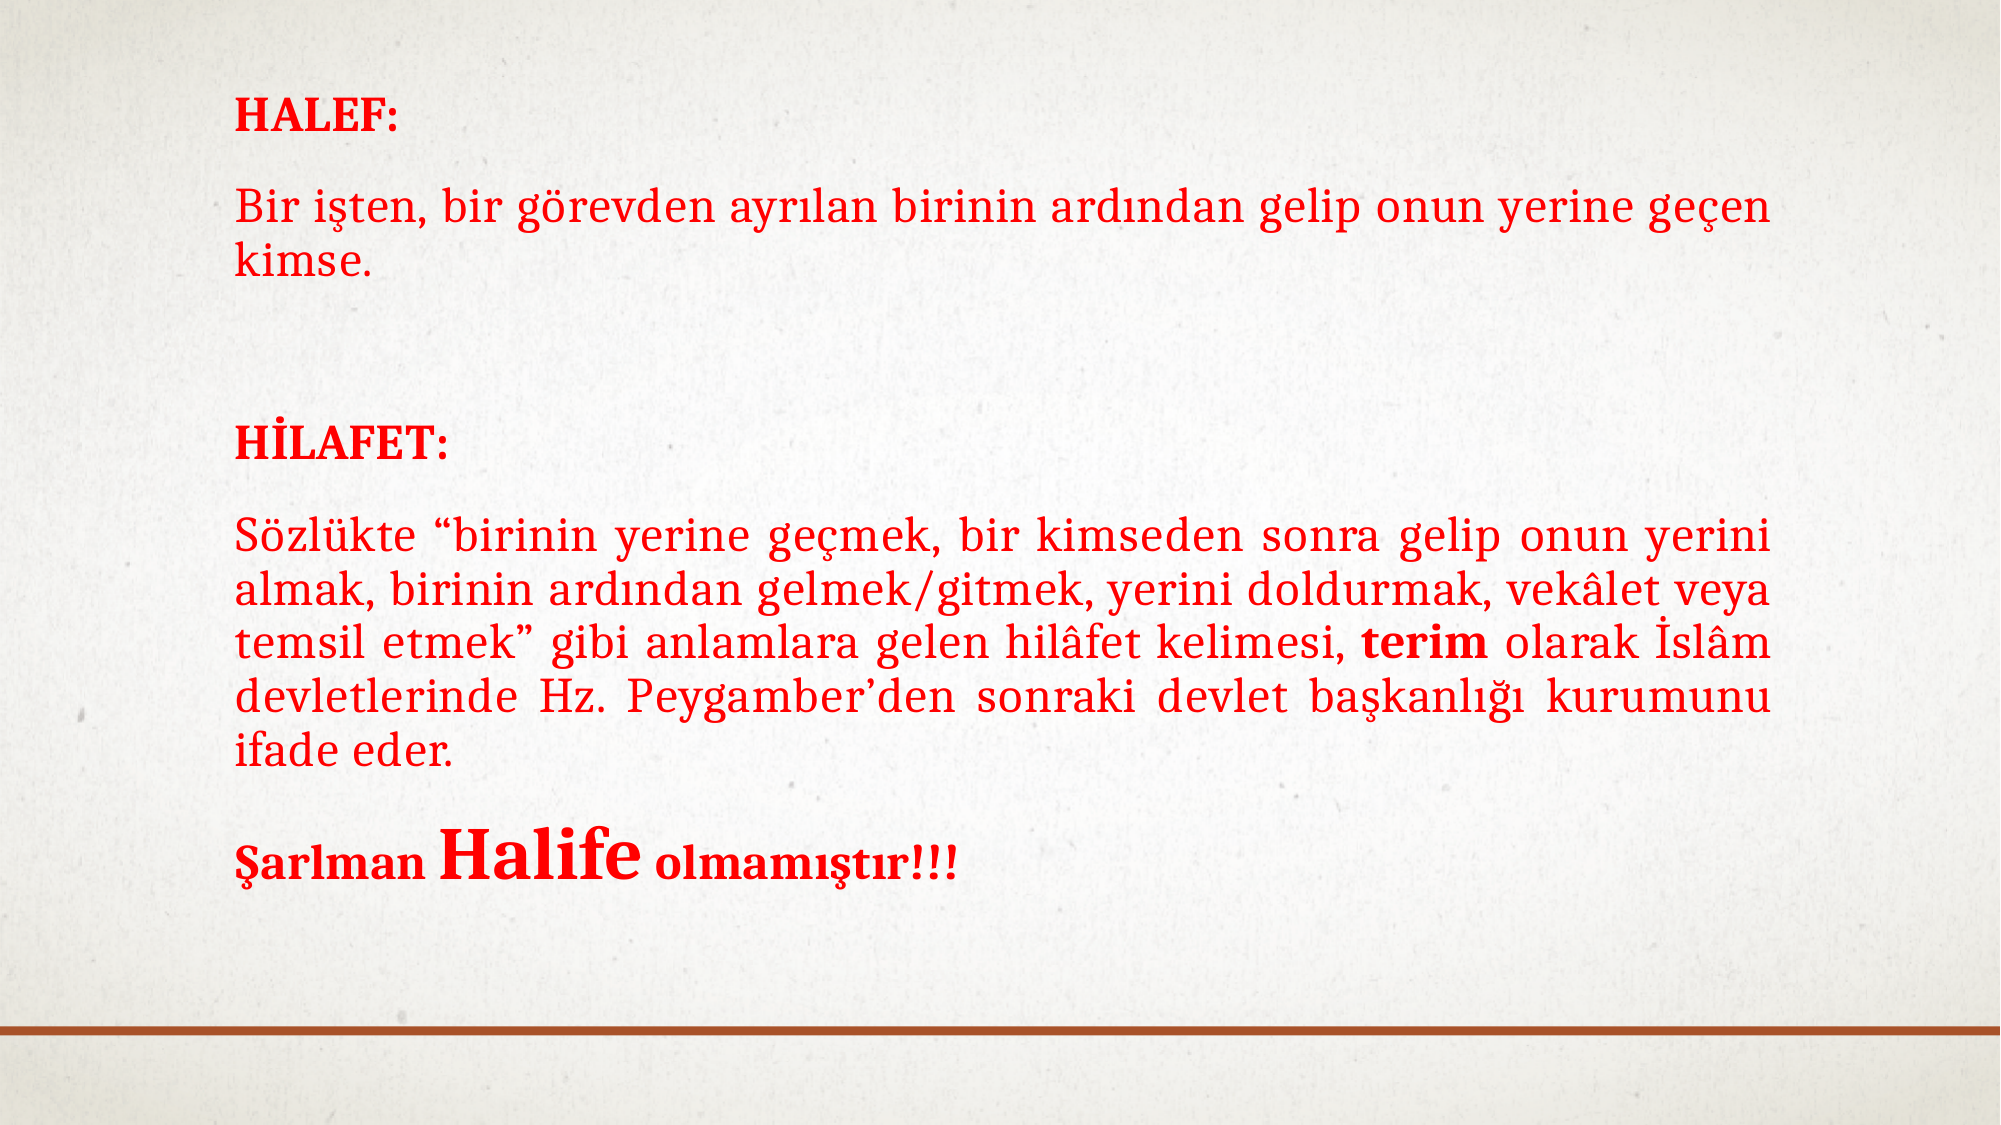

HALEF:
Bir işten, bir görevden ayrılan birinin ardından gelip onun yerine geçen kimse.

HİLAFET:
Sözlükte “birinin yerine geçmek, bir kimseden sonra gelip onun yerini almak, birinin ardından gelmek/gitmek, yerini doldurmak, vekâlet veya temsil etmek” gibi anlamlara gelen hilâfet kelimesi, terim olarak İslâm devletlerinde Hz. Peygamber’den sonraki devlet başkanlığı kurumunu ifade eder.
Şarlman Halife olmamıştır!!!